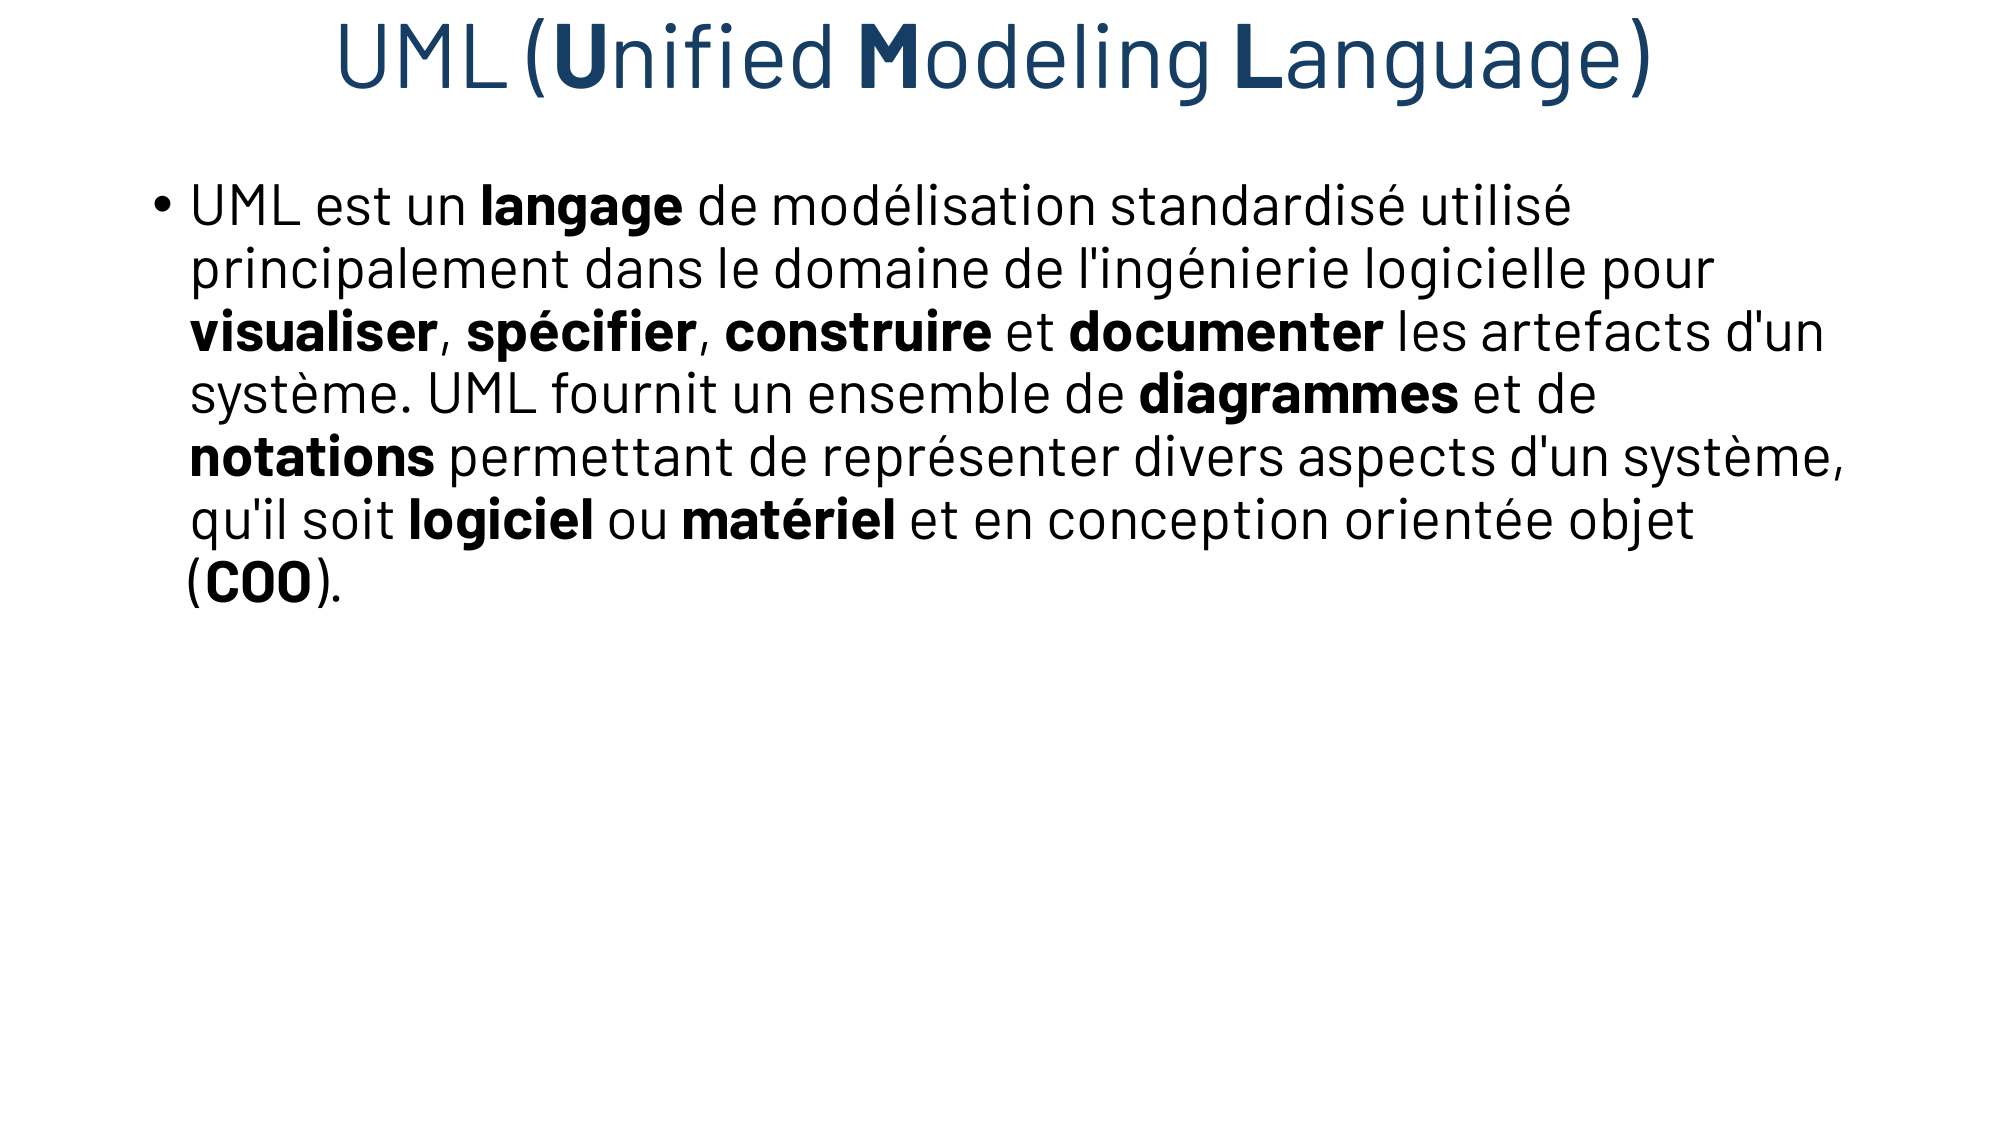

# UML (Unified Modeling Language)
UML est un langage de modélisation standardisé utilisé principalement dans le domaine de l'ingénierie logicielle pour visualiser, spécifier, construire et documenter les artefacts d'un système. UML fournit un ensemble de diagrammes et de notations permettant de représenter divers aspects d'un système, qu'il soit logiciel ou matériel et en conception orientée objet (COO).